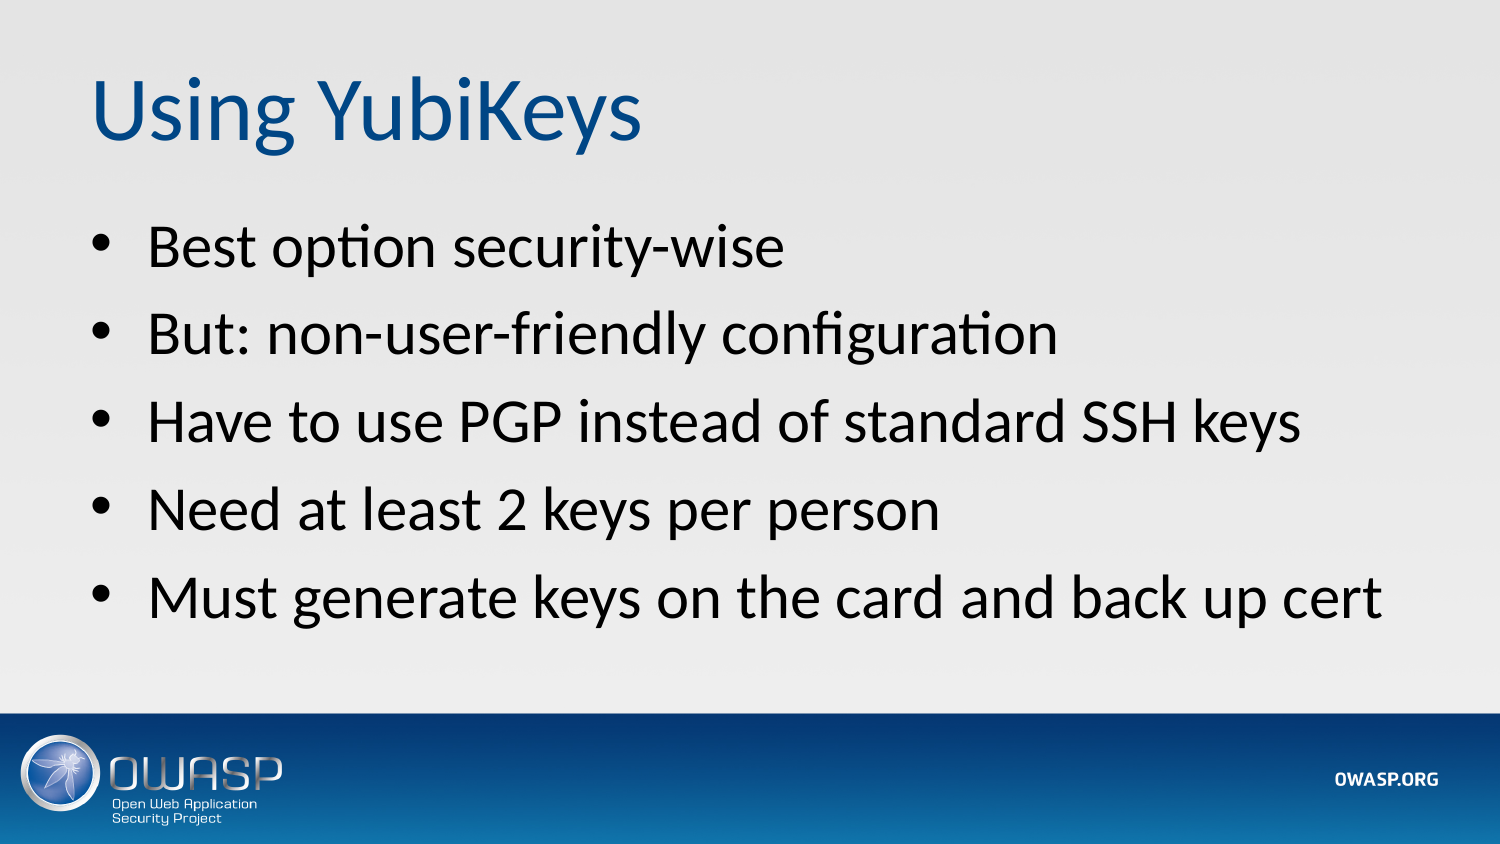

# Using YubiKeys
Best option security-wise
But: non-user-friendly configuration
Have to use PGP instead of standard SSH keys
Need at least 2 keys per person
Must generate keys on the card and back up cert